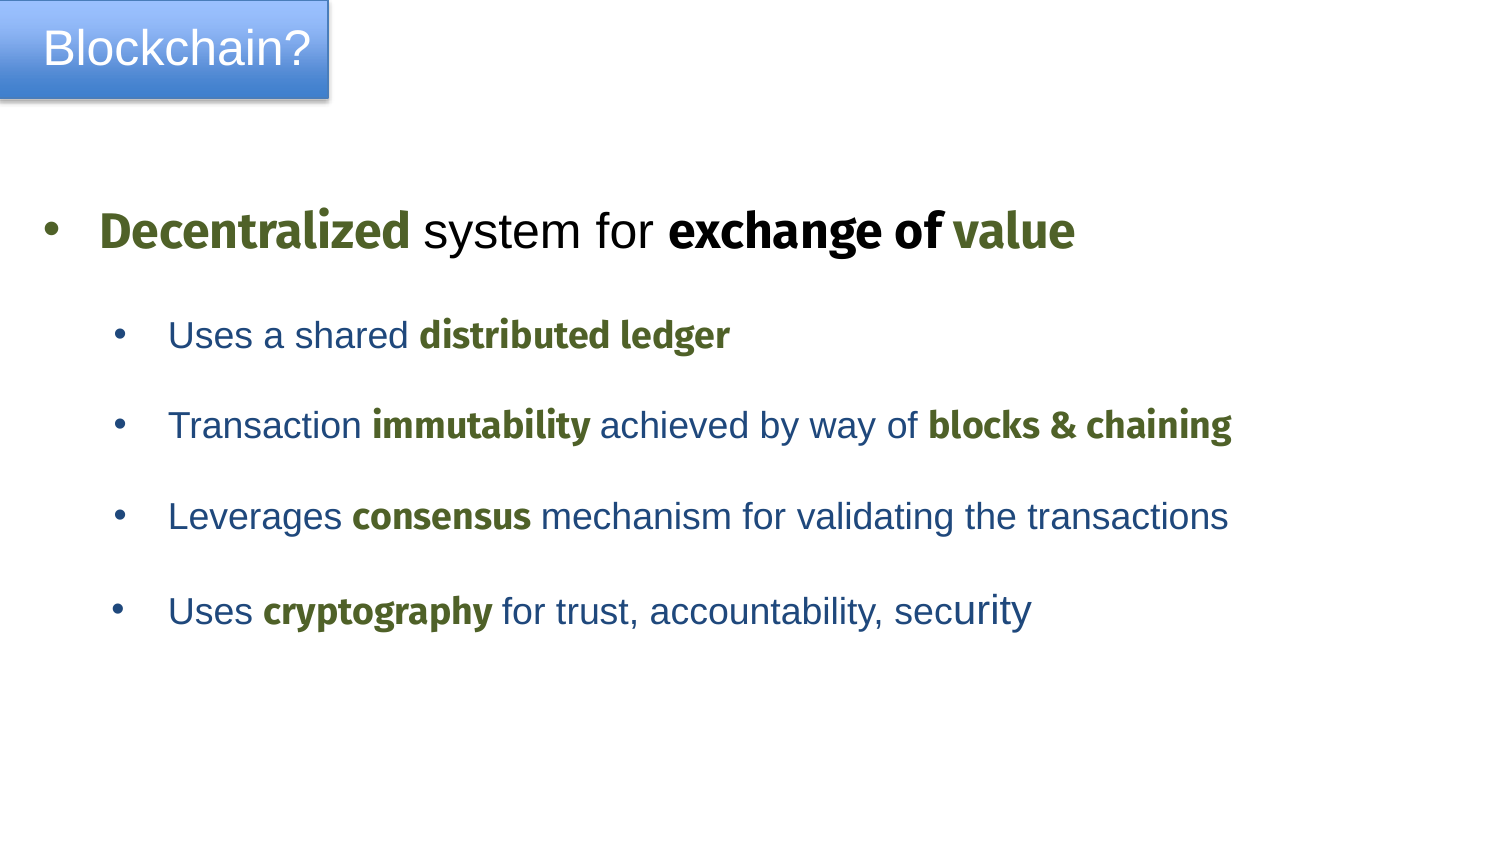

# Blockchain?
Decentralized system for exchange of value
Uses a shared distributed ledger

Transaction immutability achieved by way of blocks & chaining

Leverages consensus mechanism for validating the transactions

Uses cryptography for trust, accountability, security